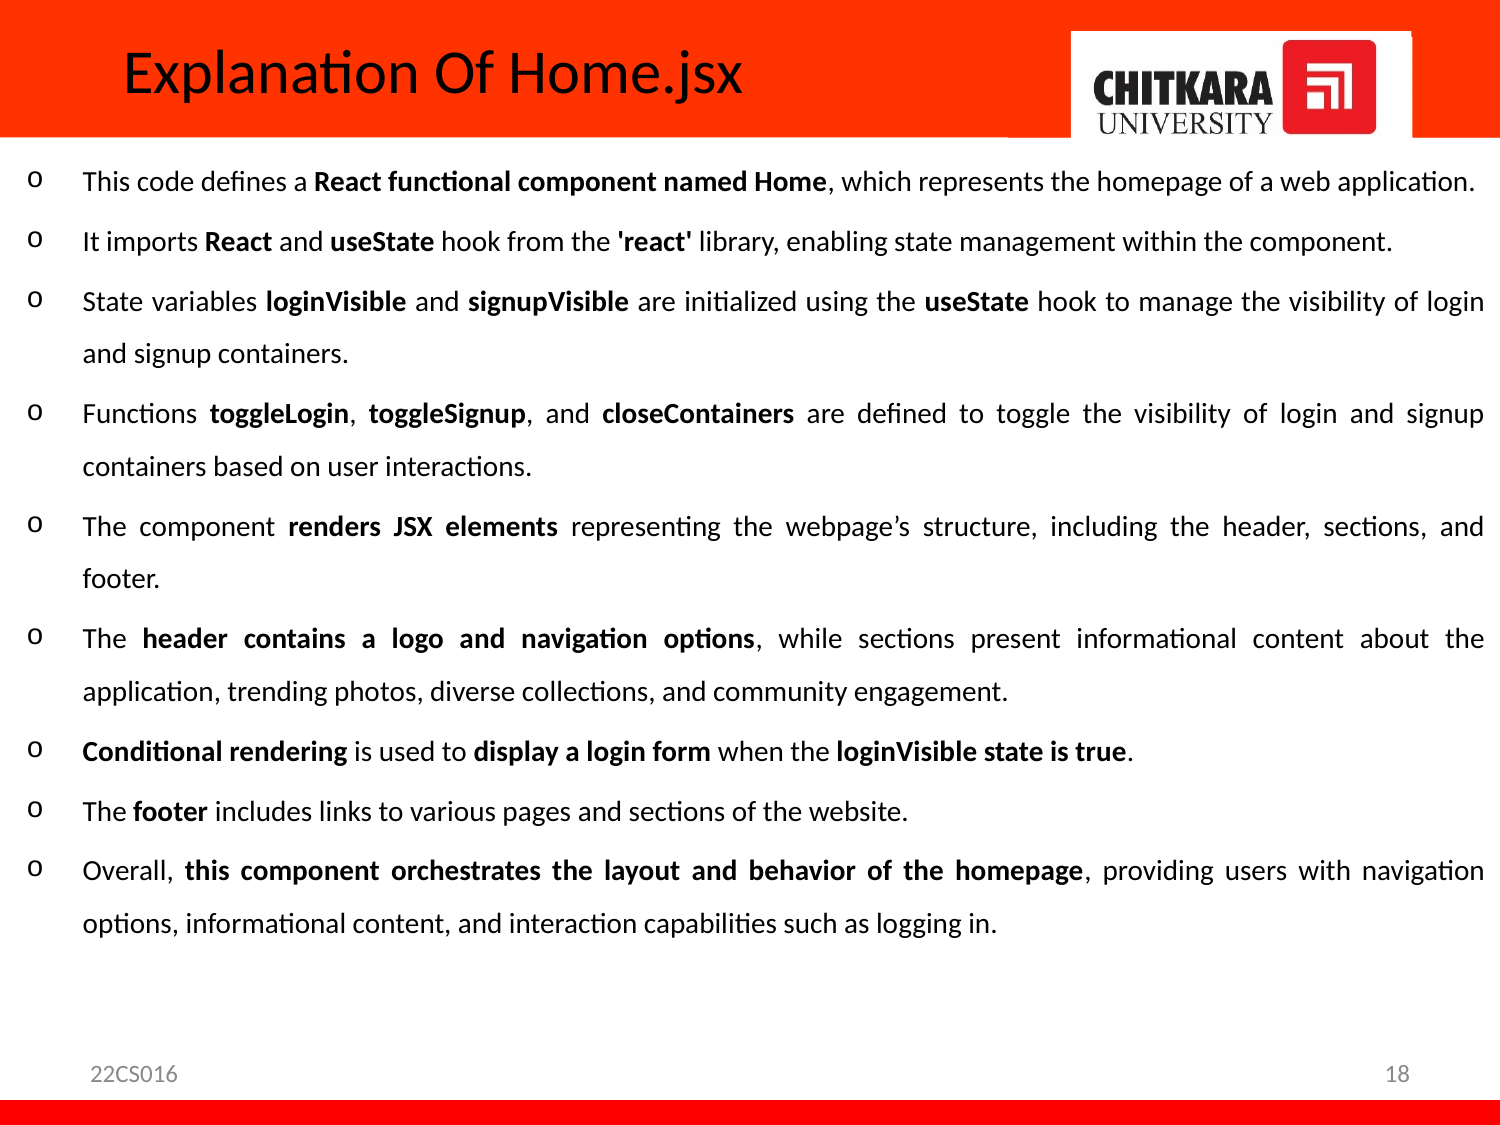

# Explanation Of Home.jsx
This code defines a React functional component named Home, which represents the homepage of a web application.
It imports React and useState hook from the 'react' library, enabling state management within the component.
State variables loginVisible and signupVisible are initialized using the useState hook to manage the visibility of login and signup containers.
Functions toggleLogin, toggleSignup, and closeContainers are defined to toggle the visibility of login and signup containers based on user interactions.
The component renders JSX elements representing the webpage’s structure, including the header, sections, and footer.
The header contains a logo and navigation options, while sections present informational content about the application, trending photos, diverse collections, and community engagement.
Conditional rendering is used to display a login form when the loginVisible state is true.
The footer includes links to various pages and sections of the website.
Overall, this component orchestrates the layout and behavior of the homepage, providing users with navigation options, informational content, and interaction capabilities such as logging in.
22CS016
18